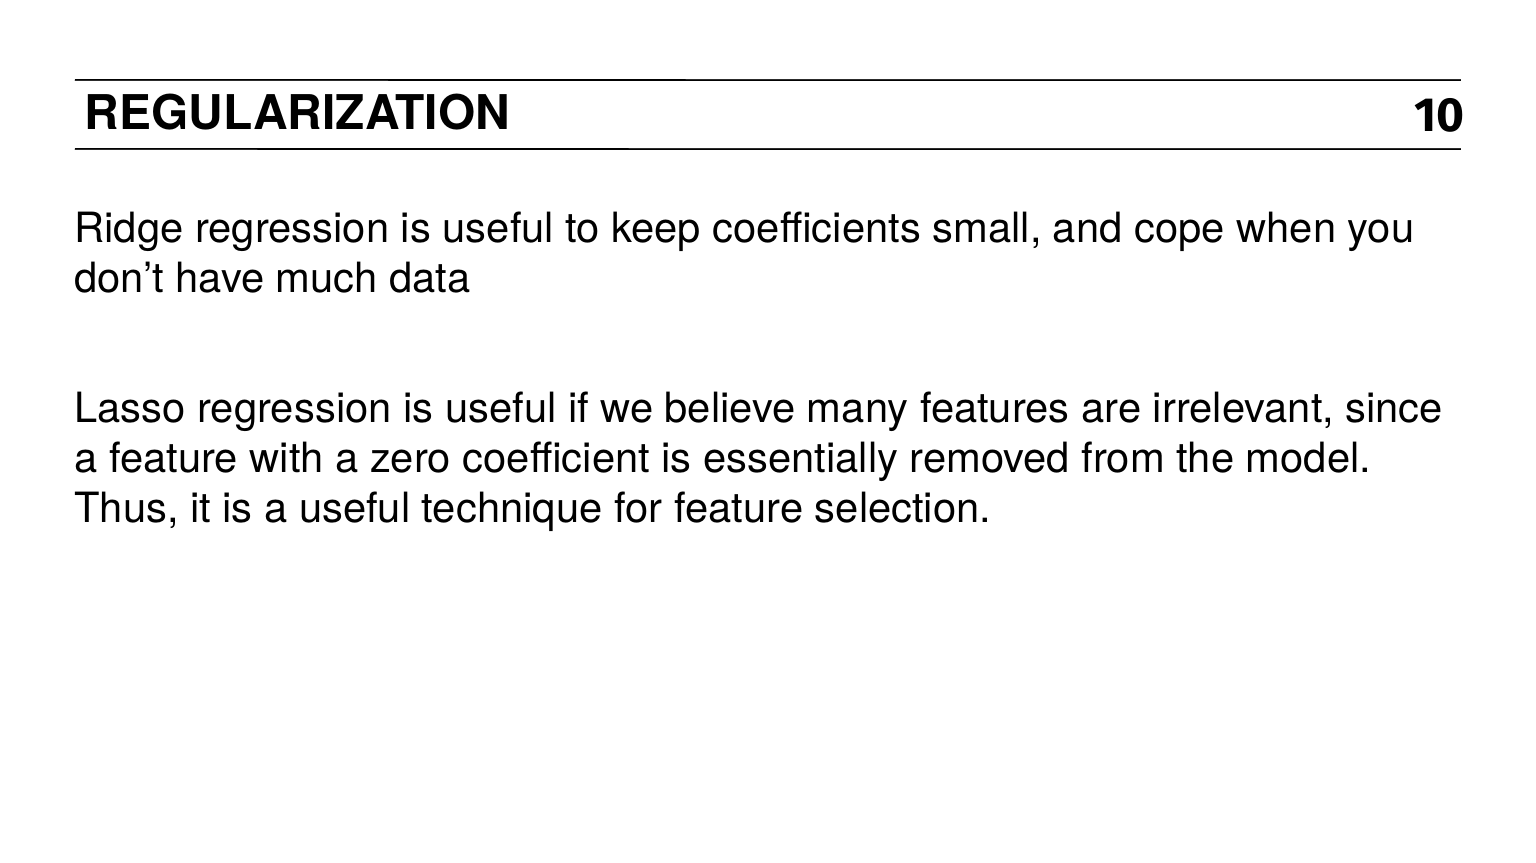

# REGULARIZATION
10

Ridge regression is useful to keep coefficients small, and cope when you don’t have much data

Lasso regression is useful if we believe many features are irrelevant, since a feature with a zero coefficient is essentially removed from the model. Thus, it is a useful technique for feature selection.